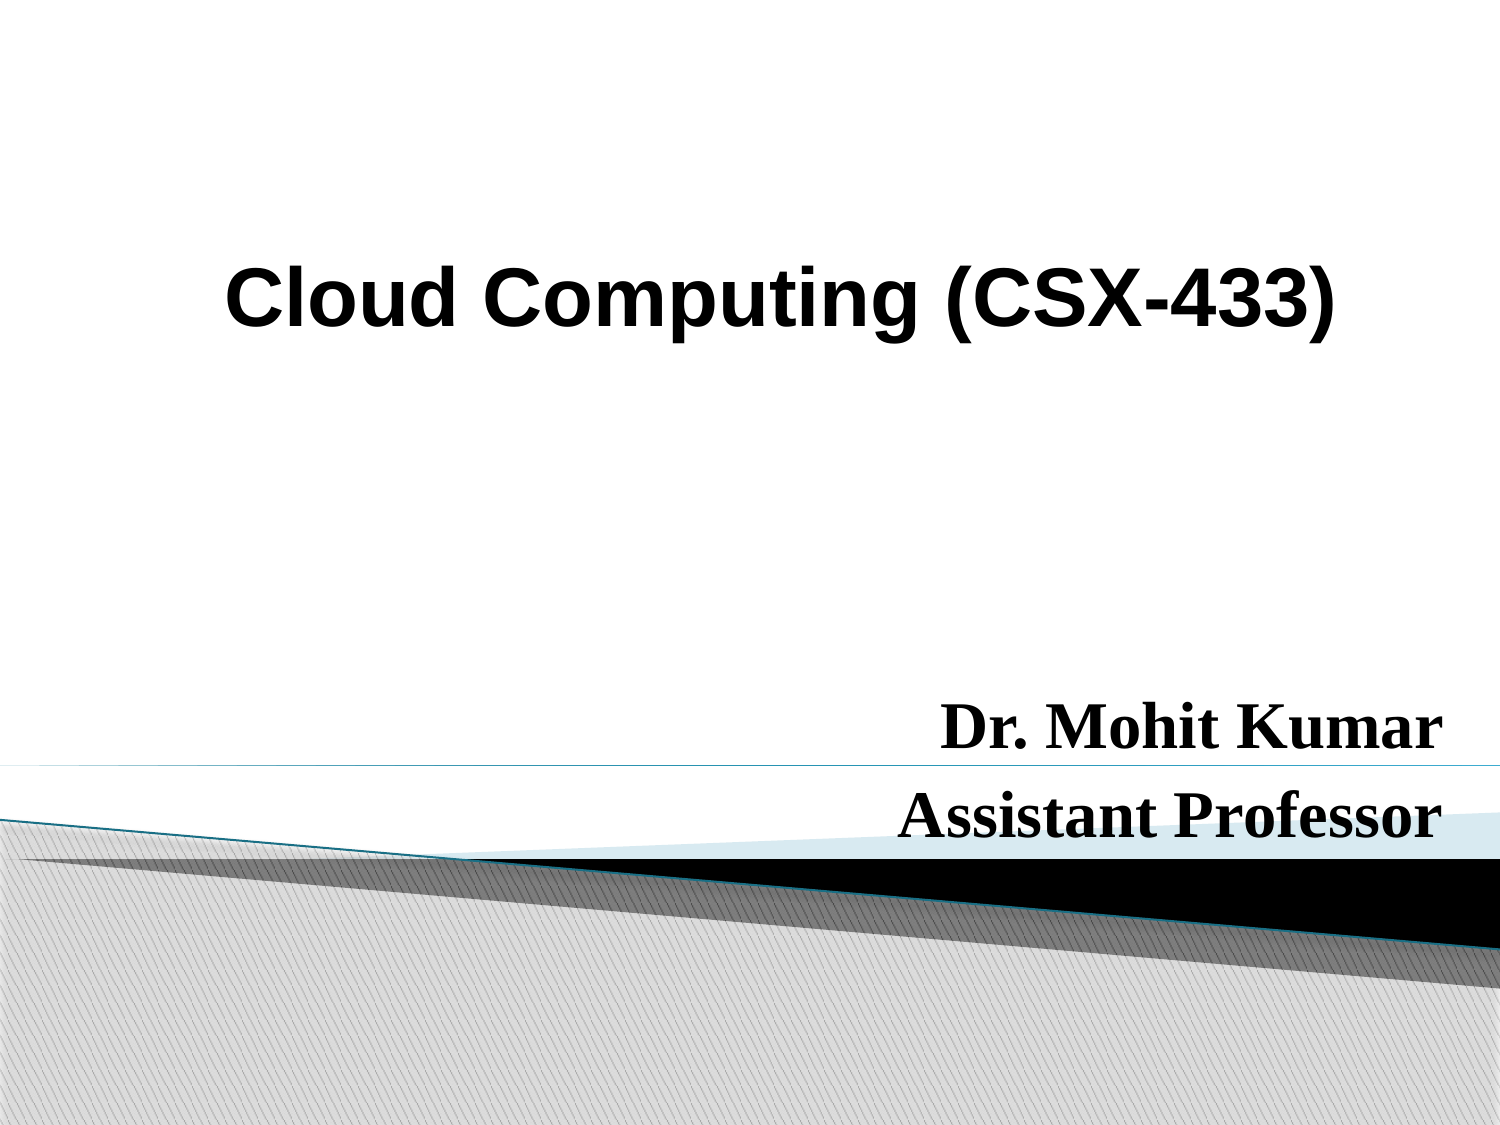

# Cloud Computing (CSX-433)
Dr. Mohit Kumar
Assistant Professor